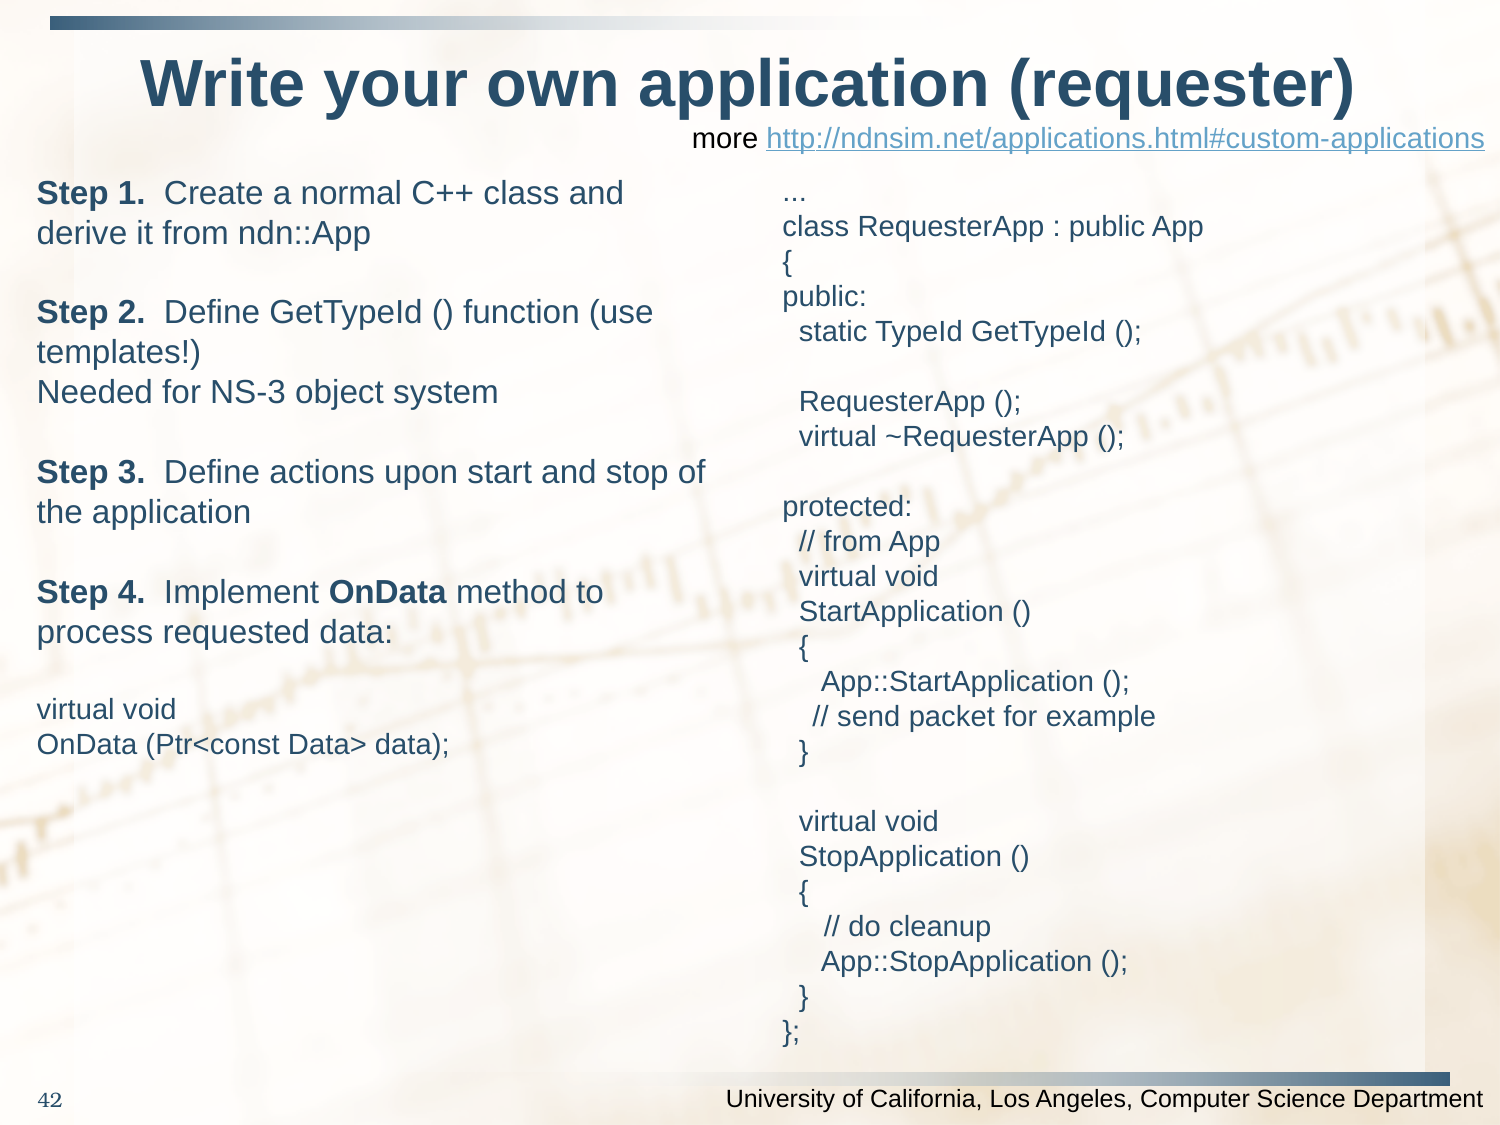

# Write your own application (requester)
more http://ndnsim.net/applications.html#custom-applications

Step 1.  Create a normal C++ class and derive it from ndn::App

Step 2.  Define GetTypeId () function (use templates!)
Needed for NS-3 object system

Step 3.  Define actions upon start and stop of the application

Step 4.  Implement OnData method to process requested data:

virtual void
OnData (Ptr<const Data> data);

...
class RequesterApp : public App
{
public:
  static TypeId GetTypeId ();

  RequesterApp ();
  virtual ~RequesterApp ();

protected:
  // from App
  virtual void
  StartApplication ()
  {
 App::StartApplication ();
// send packet for example
  }

  virtual void
  StopApplication ()
  {
     // do cleanup
 App::StopApplication ();
  }
};

42